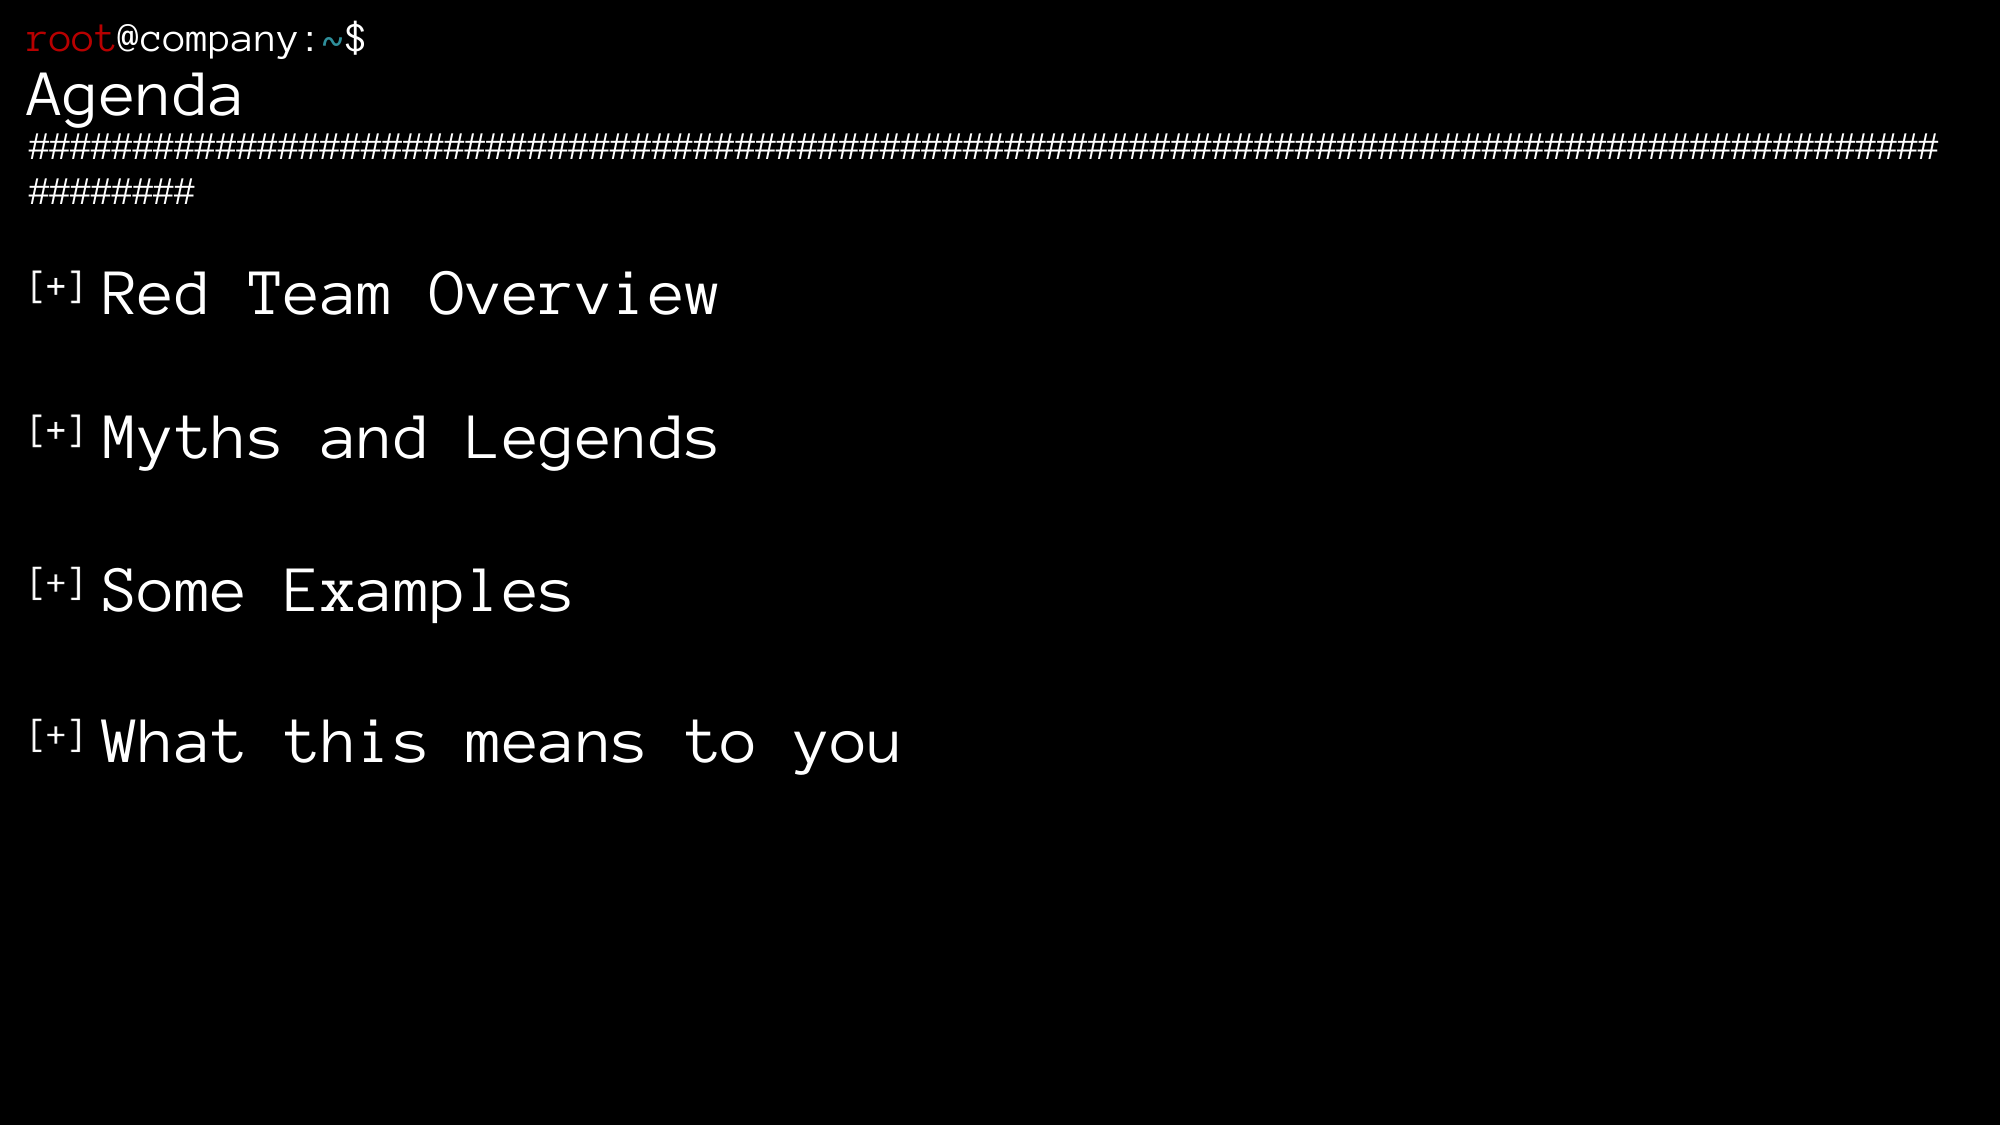

root@company:~$
Agenda
####################################################################################################
Red Team Overview

Myths and Legends

Some Examples

What this means to you